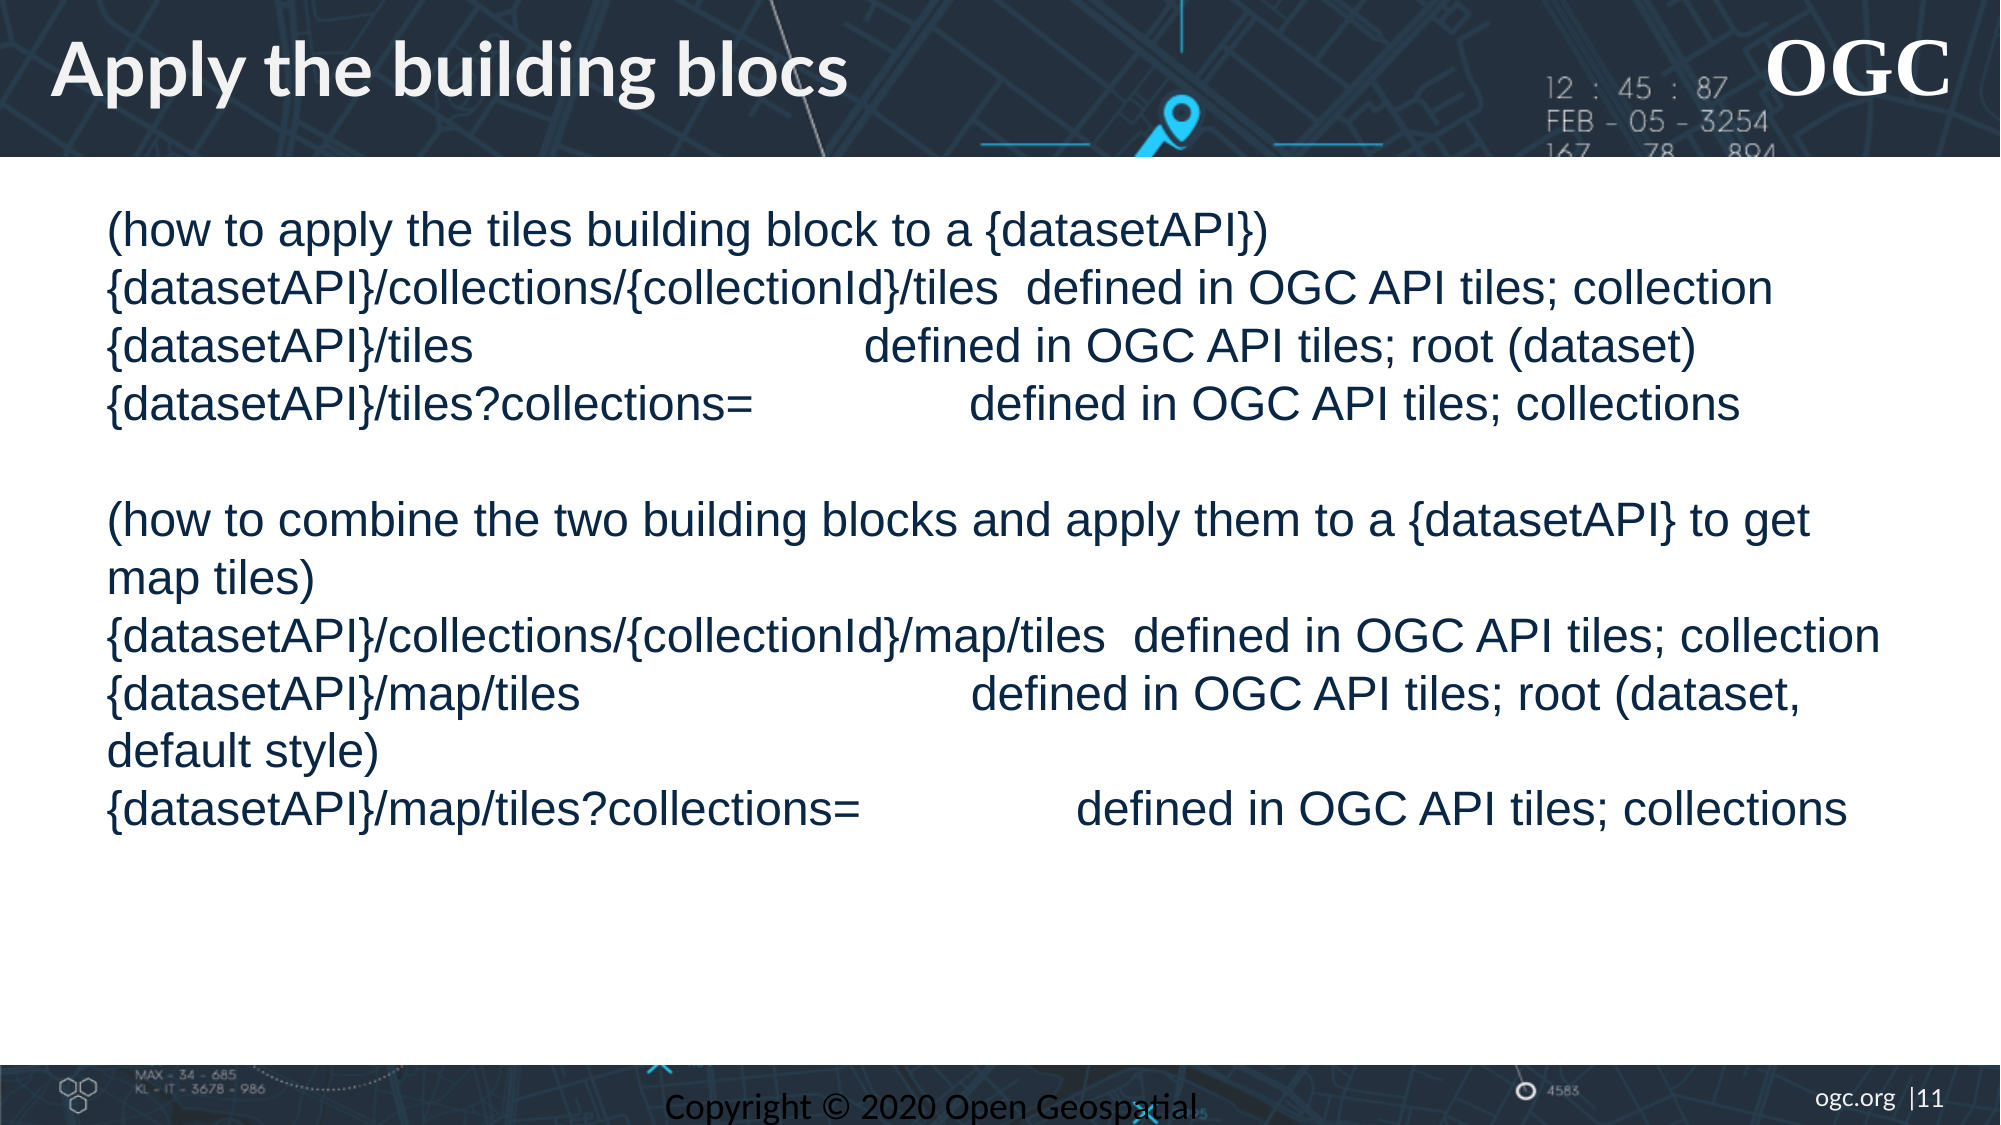

# Apply the building blocs
(how to apply the tiles building block to a {datasetAPI})
{datasetAPI}/collections/{collectionId}/tiles  defined in OGC API tiles; collection
{datasetAPI}/tiles                             defined in OGC API tiles; root (dataset)
{datasetAPI}/tiles?collections=                defined in OGC API tiles; collections

(how to combine the two building blocks and apply them to a {datasetAPI} to get map tiles)
{datasetAPI}/collections/{collectionId}/map/tiles  defined in OGC API tiles; collection
{datasetAPI}/map/tiles                             defined in OGC API tiles; root (dataset, default style)
{datasetAPI}/map/tiles?collections=                defined in OGC API tiles; collections

11
Copyright © 2020 Open Geospatial Consortium